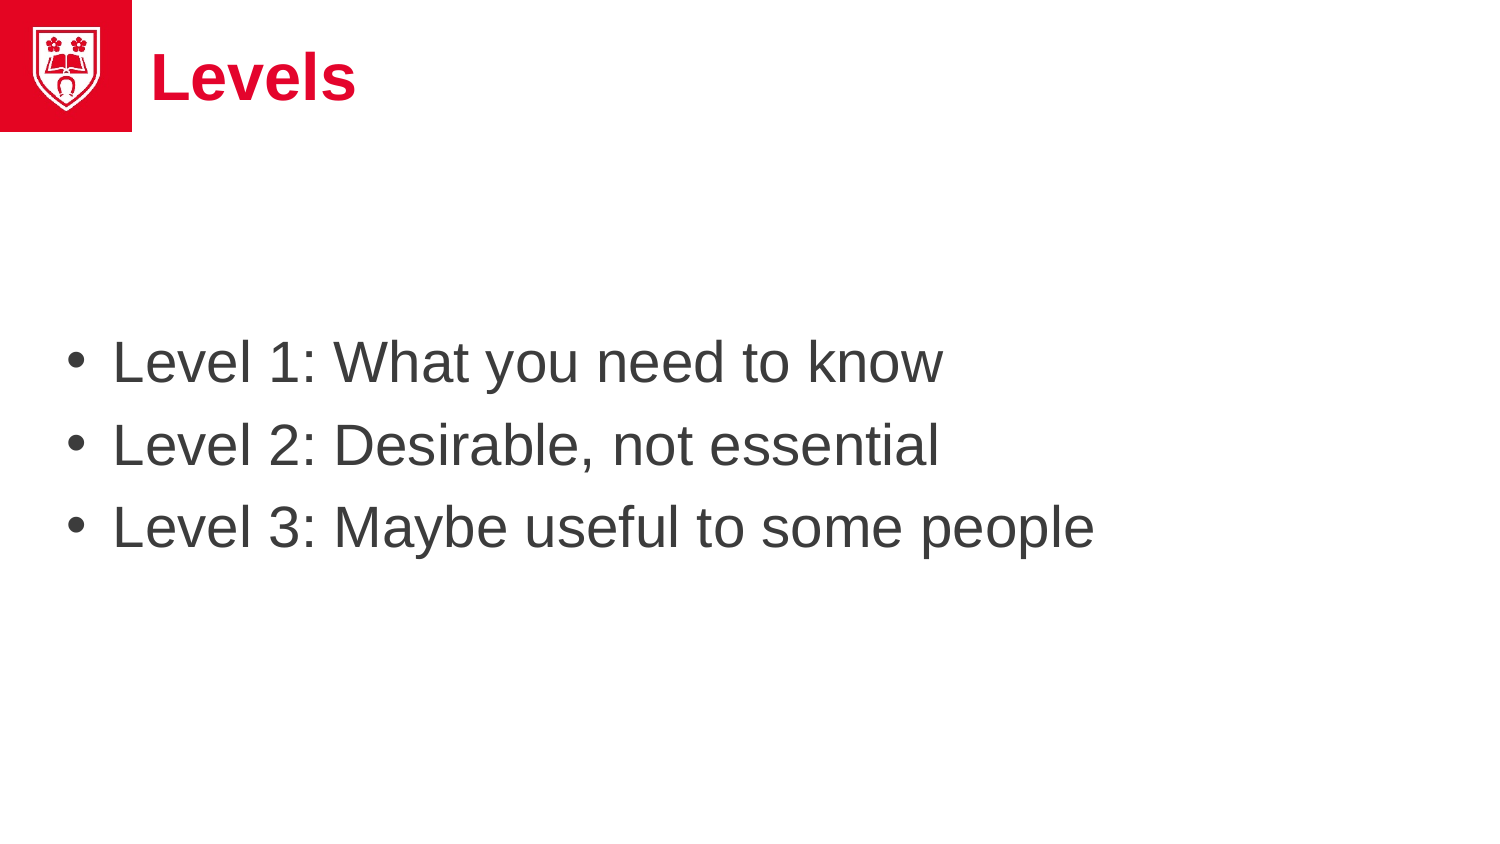

# Levels
Level 1: What you need to know
Level 2: Desirable, not essential
Level 3: Maybe useful to some people